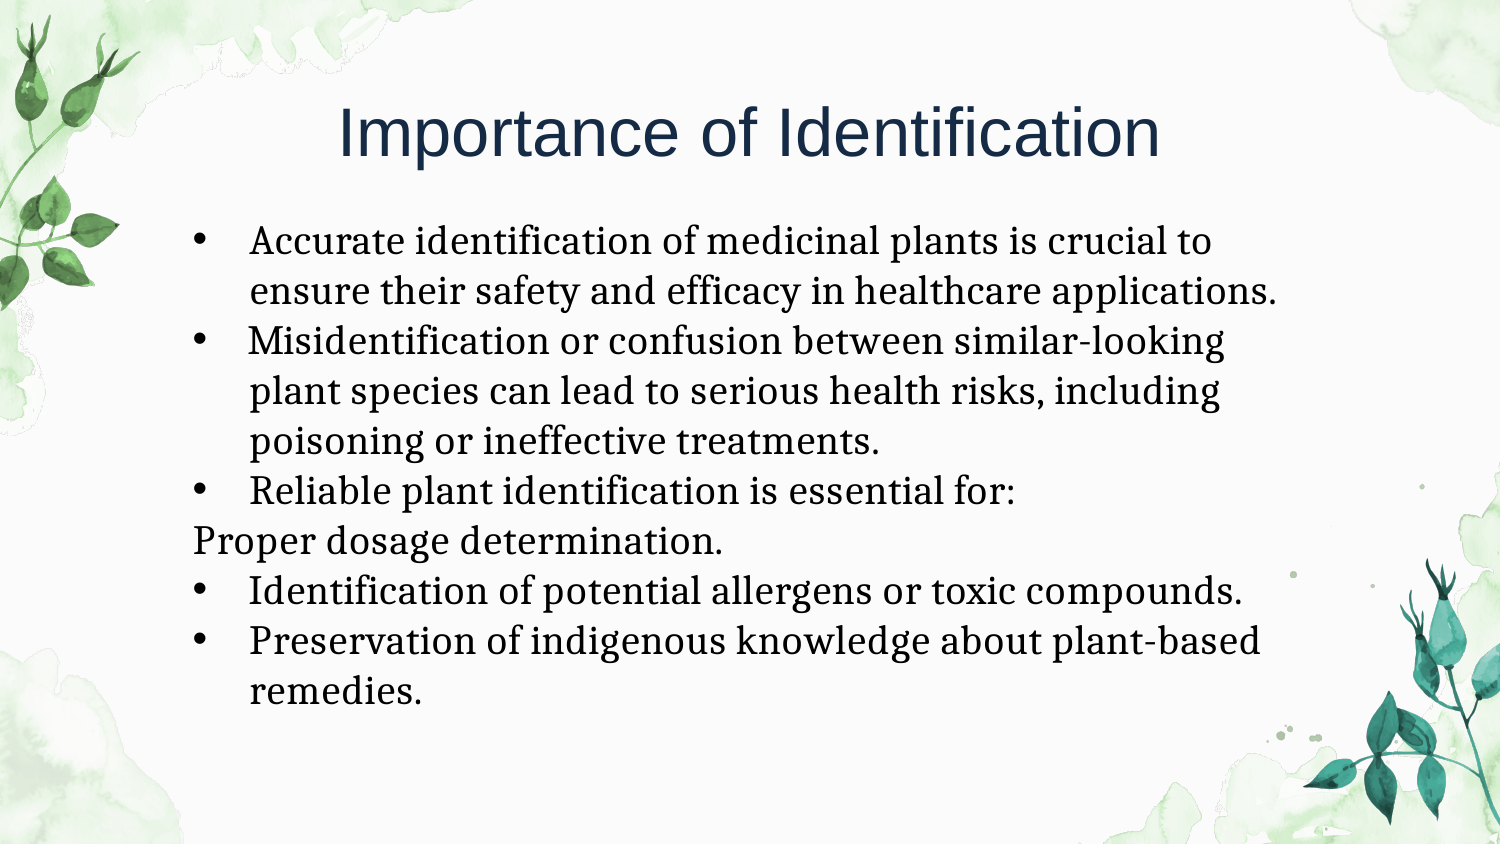

# Importance of Identification

Accurate identification of medicinal plants is crucial to ensure their safety and efficacy in healthcare applications.
Misidentification or confusion between similar-looking plant species can lead to serious health risks, including poisoning or ineffective treatments.
Reliable plant identification is essential for:
Proper dosage determination.
Identification of potential allergens or toxic compounds.
Preservation of indigenous knowledge about plant-based remedies.